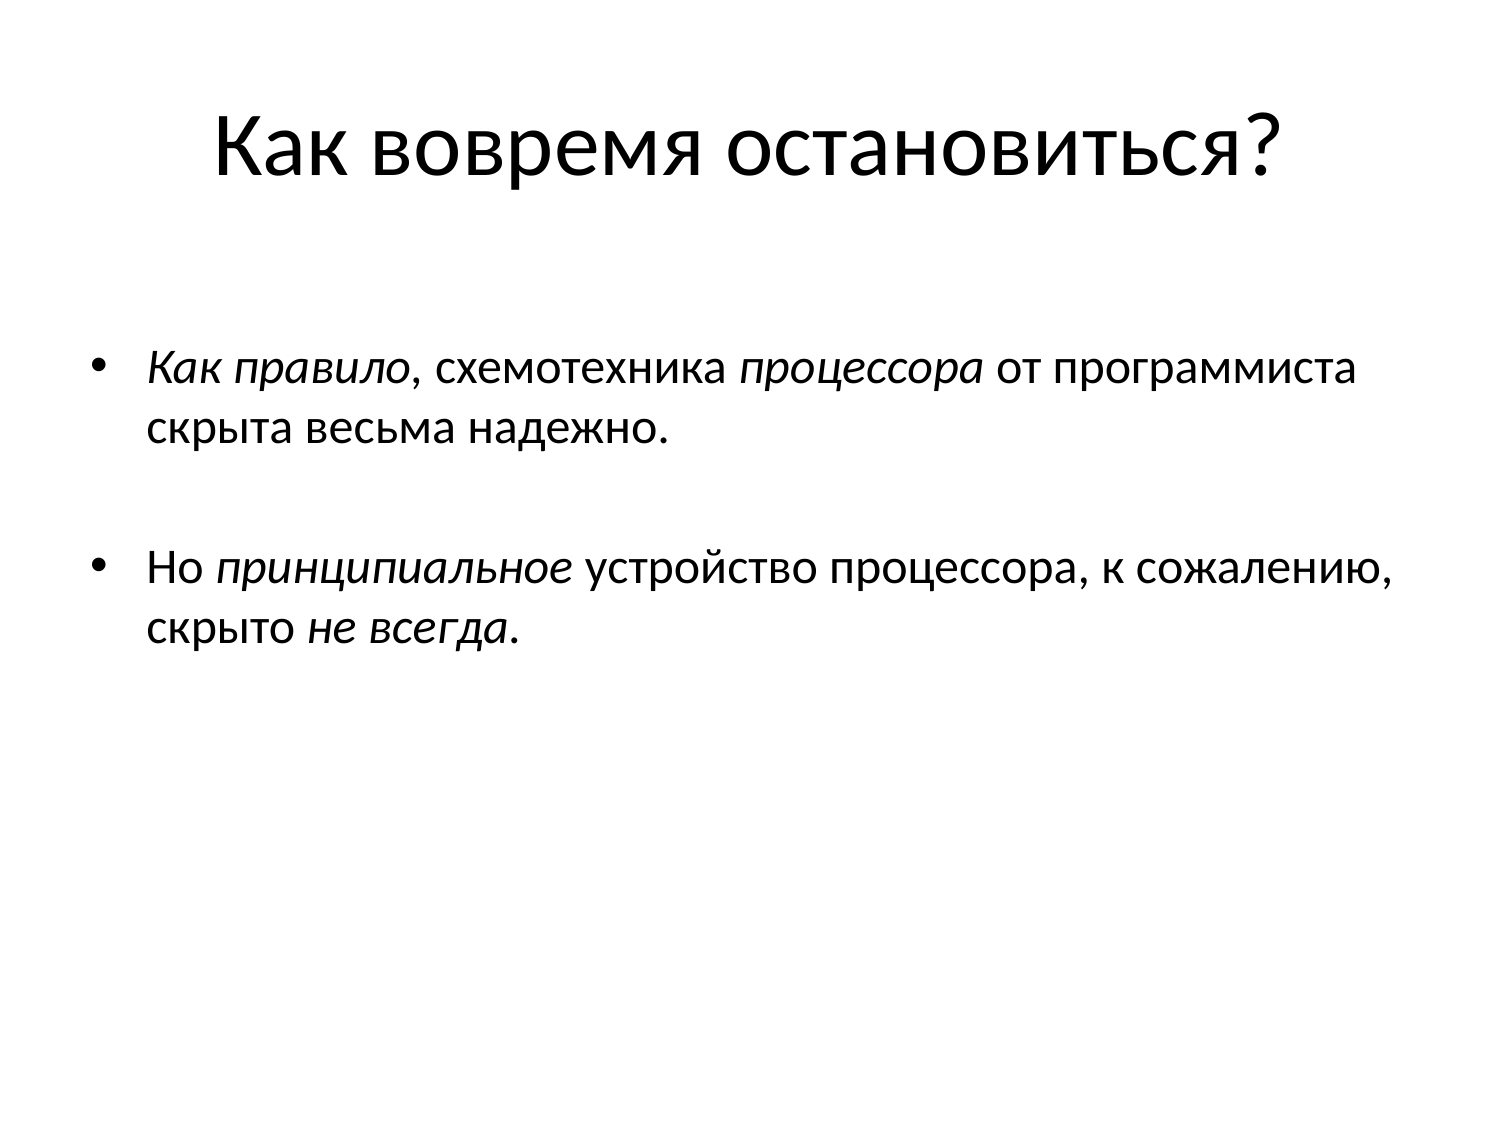

# Как вовремя остановиться?
Как правило, схемотехника процессора от программиста скрыта весьма надежно.

Но принципиальное устройство процессора, к сожалению, скрыто не всегда.